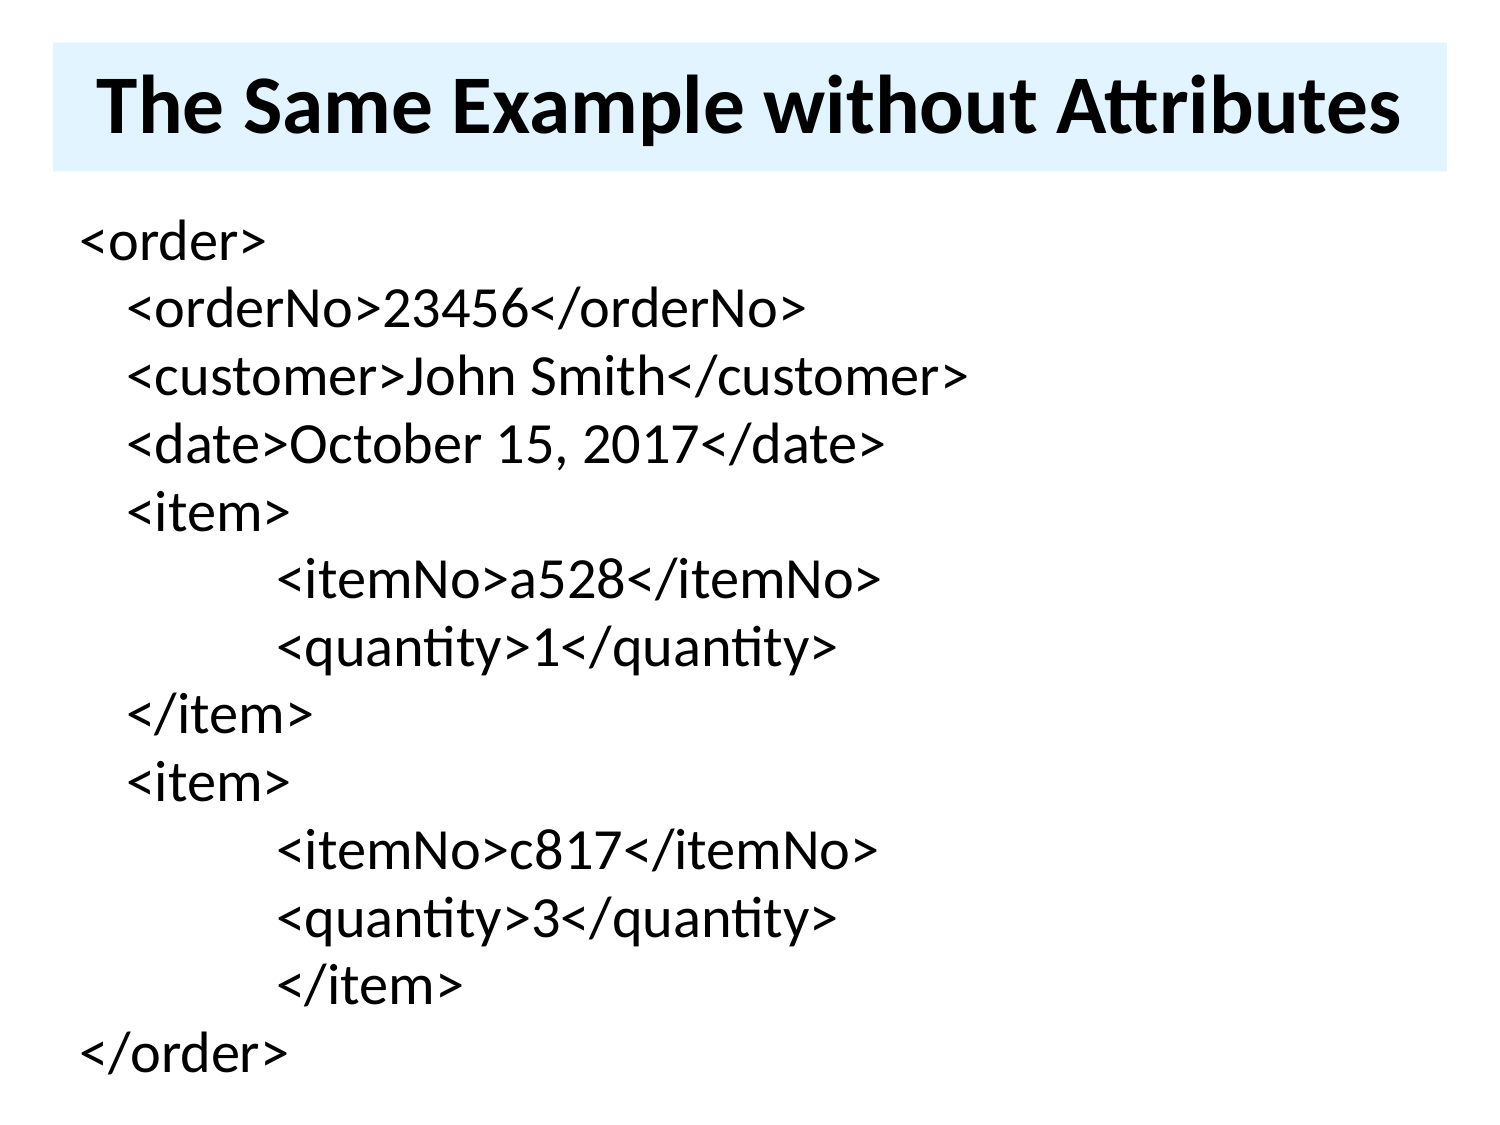

# The Same Example without Attributes
<order>
	<orderNo>23456</orderNo>
	<customer>John Smith</customer>
	<date>October 15, 2017</date>
	<item>
		<itemNo>a528</itemNo>
		<quantity>1</quantity>
	</item>
	<item>
		<itemNo>c817</itemNo>
		<quantity>3</quantity>
		</item>
</order>